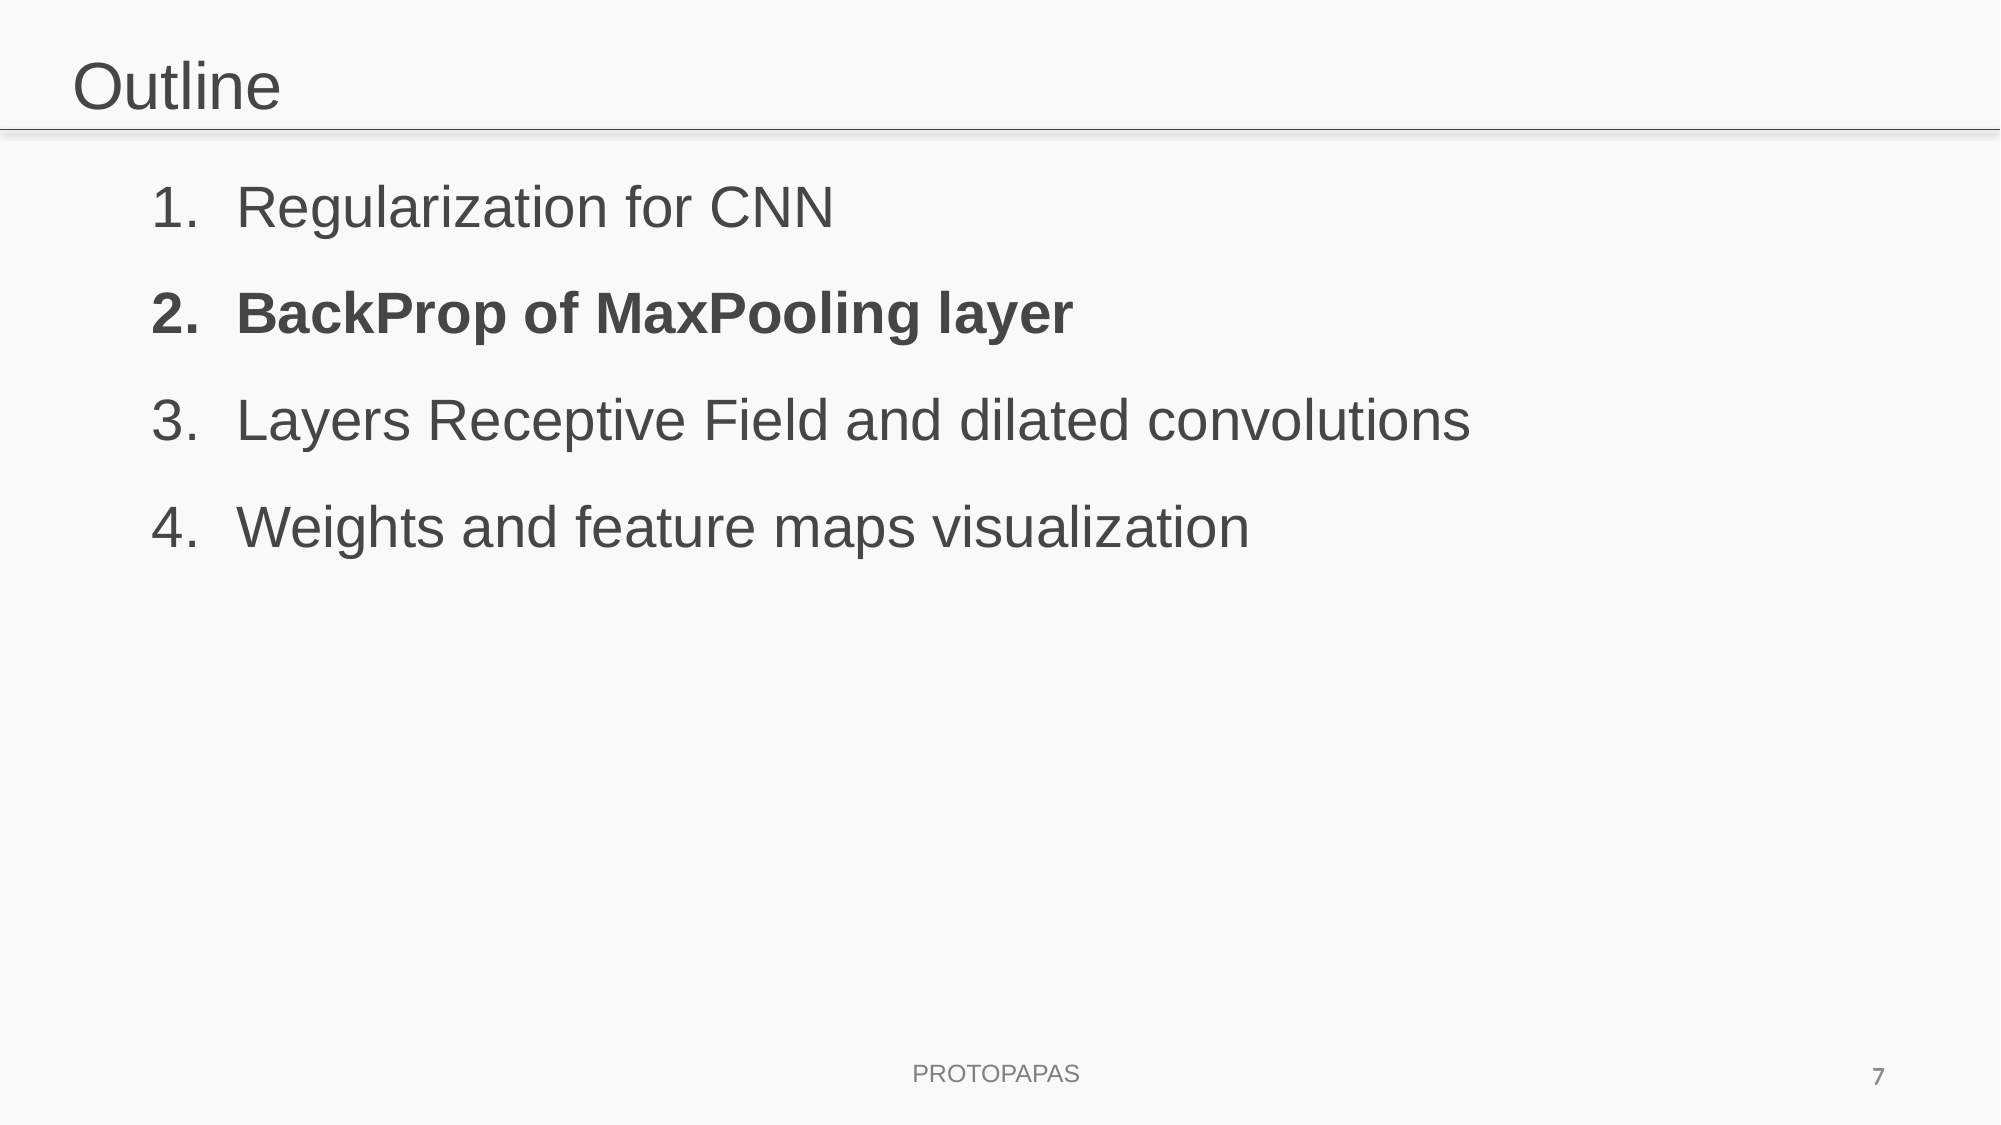

# Outline
Regularization for CNN
BackProp of MaxPooling layer
Layers Receptive Field and dilated convolutions
Weights and feature maps visualization

Protopapas
7